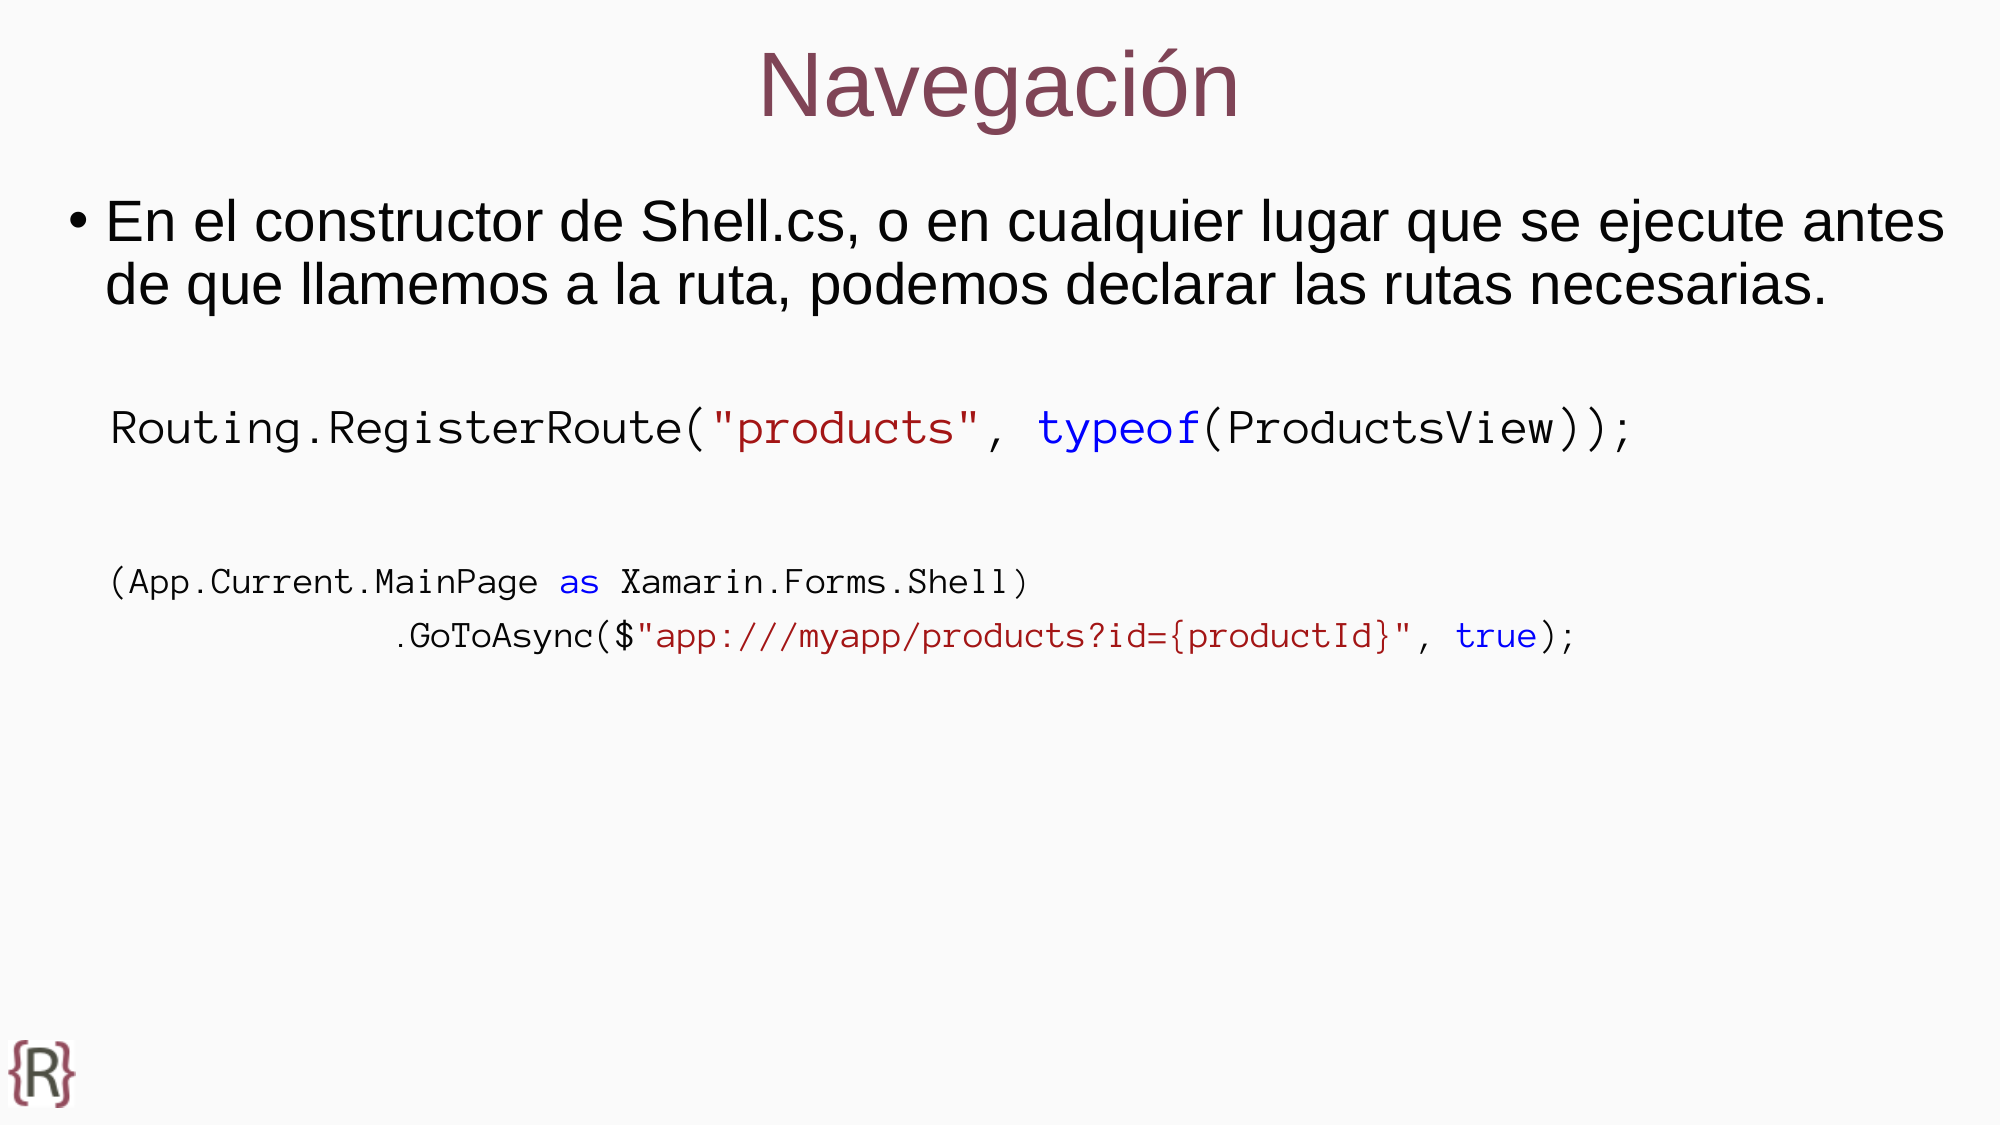

# Navegación
En el constructor de Shell.cs, o en cualquier lugar que se ejecute antes de que llamemos a la ruta, podemos declarar las rutas necesarias.
Routing.RegisterRoute("products", typeof(ProductsView));
 (App.Current.MainPage as Xamarin.Forms.Shell)
                 .GoToAsync($"app:///myapp/products?id={productId}", true);